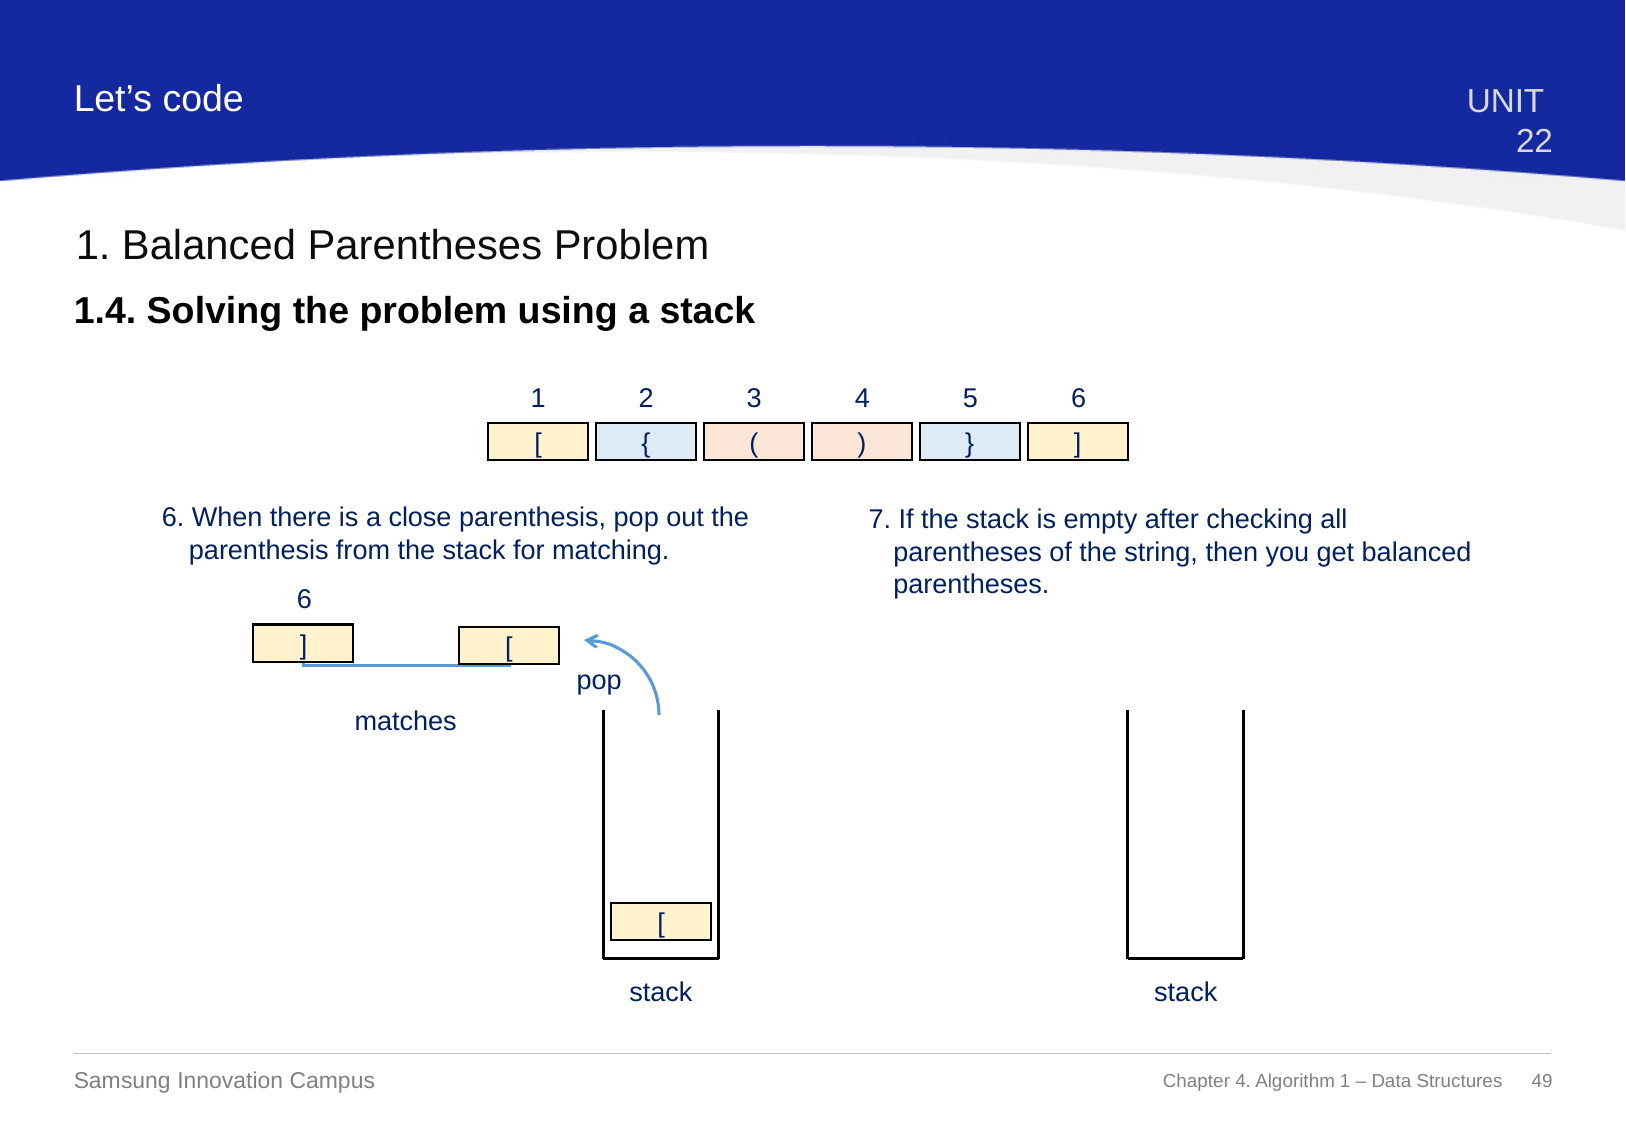

Let’s code
UNIT  22
1. Balanced Parentheses Problem
1.4. Solving the problem using a stack
1
2
3
4
5
6
[
{
(
)
}
]
6. When there is a close parenthesis, pop out the parenthesis from the stack for matching.

7. If the stack is empty after checking all parentheses of the string, then you get balanced parentheses.
6
]
[

pop
matches
[
stack
stack